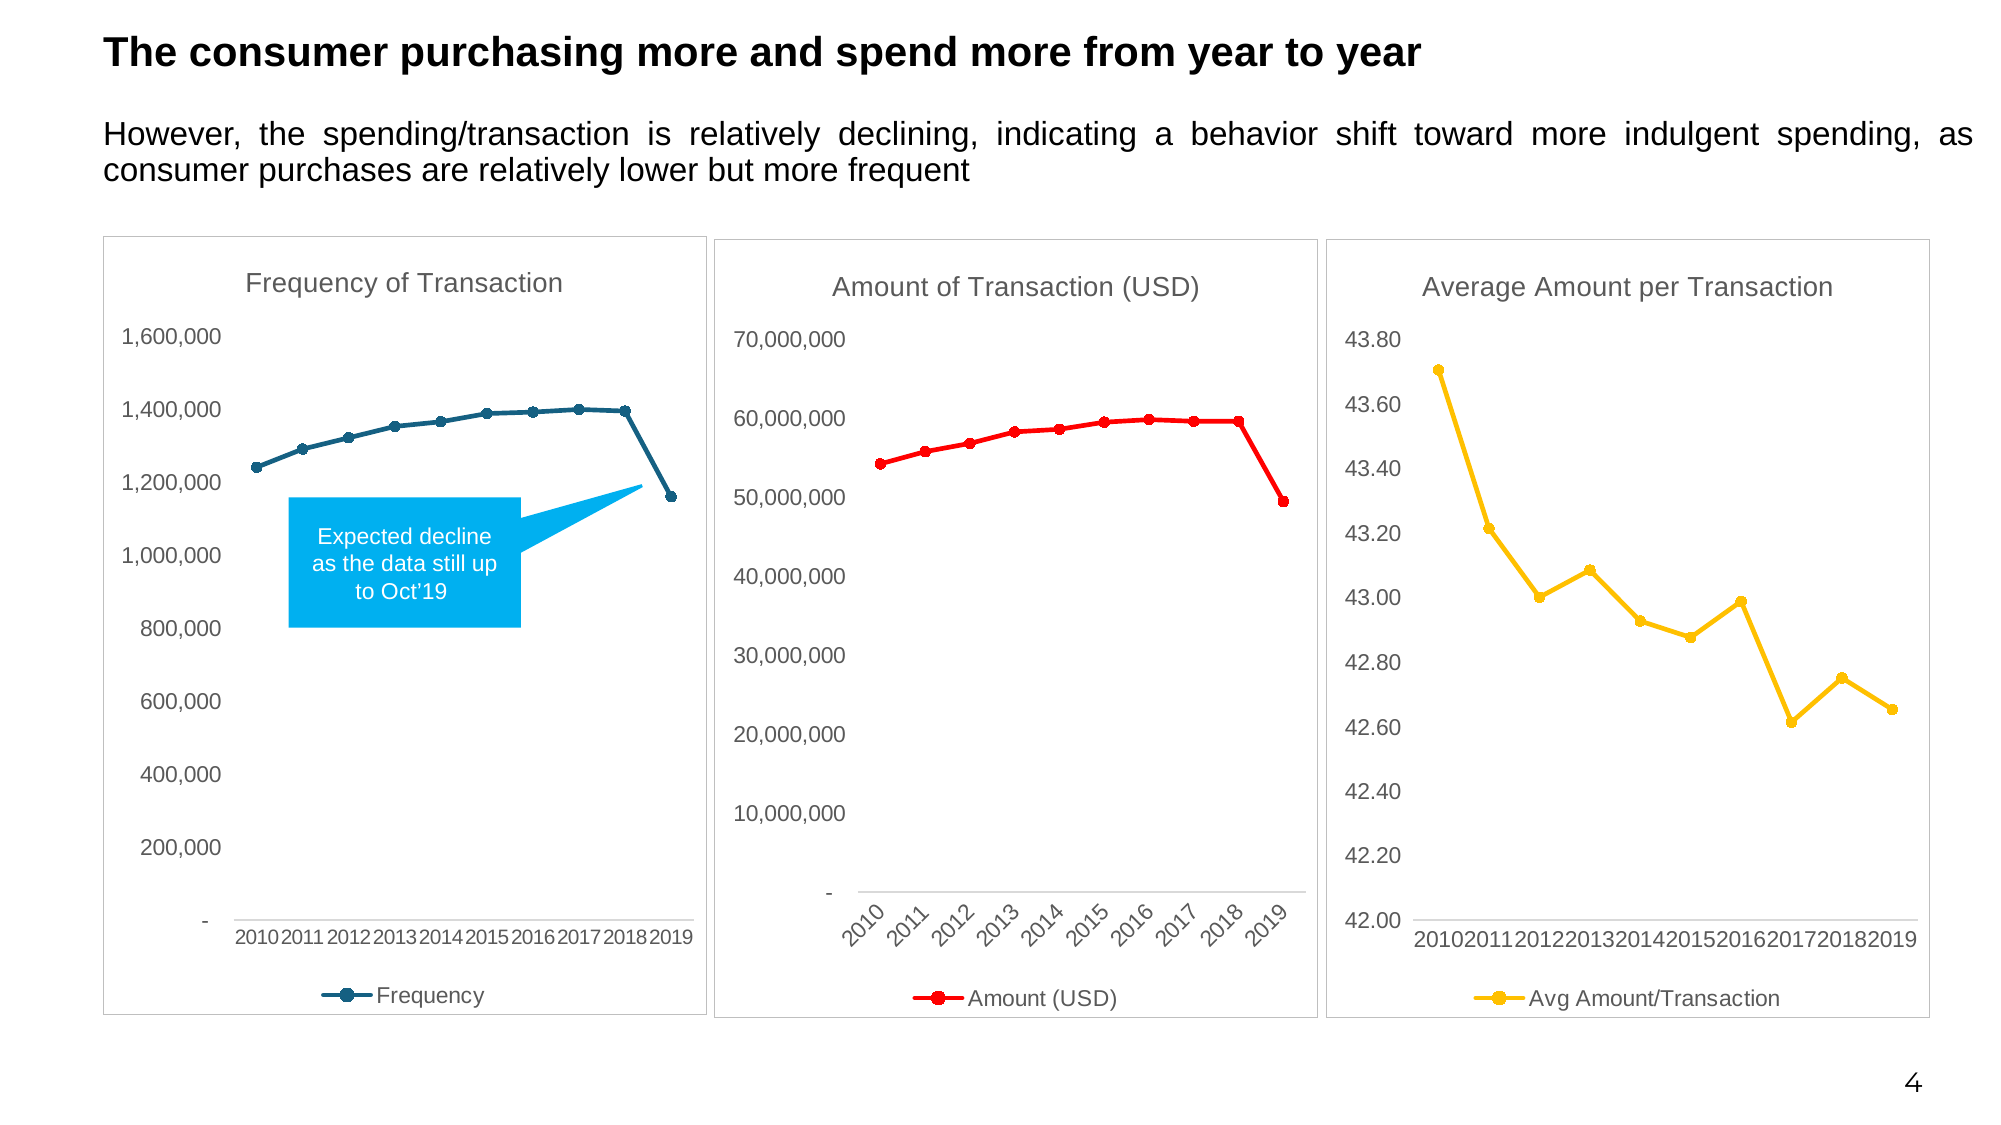

# The consumer purchasing more and spend more from year to year
However, the spending/transaction is relatively declining, indicating a behavior shift toward more indulgent spending, as consumer purchases are relatively lower but more frequent

### Chart: Frequency of Transaction

| Category | Frequency |
|---|---|
| 2010 | 1240880.0 |
| 2011 | 1290770.0 |
| 2012 | 1321672.0 |
| 2013 | 1352808.0 |
| 2014 | 1365537.0 |
| 2015 | 1388065.0 |
| 2016 | 1392117.0 |
| 2017 | 1399308.0 |
| 2018 | 1394792.0 |
| 2019 | 1159966.0 |

### Chart: Average Amount per Transaction

| Category | Avg Amount/Transaction |
|---|---|
| 2010 | 43.70491596286506 |
| 2011 | 43.21366700496603 |
| 2012 | 43.000389552021986 |
| 2013 | 43.08441376751172 |
| 2014 | 42.926570653156965 |
| 2015 | 42.875519107534586 |
| 2016 | 42.987786874235425 |
| 2017 | 42.61283479405535 |
| 2018 | 42.74997127887168 |
| 2019 | 42.652159899514295 |

### Chart: Amount of Transaction (USD)

| Category | Amount (USD) |
|---|---|
| 2010 | 54232556.12 |
| 2011 | 55778904.96 |
| 2012 | 56832410.86 |
| 2013 | 58284939.62 |
| 2014 | 58617820.51 |
| 2015 | 59514007.43 |
| 2016 | 59844028.9 |
| 2017 | 59628480.63 |
| 2018 | 59627317.94 |
| 2019 | 49475055.31 |
Expected decline as the data still up to Oct’19